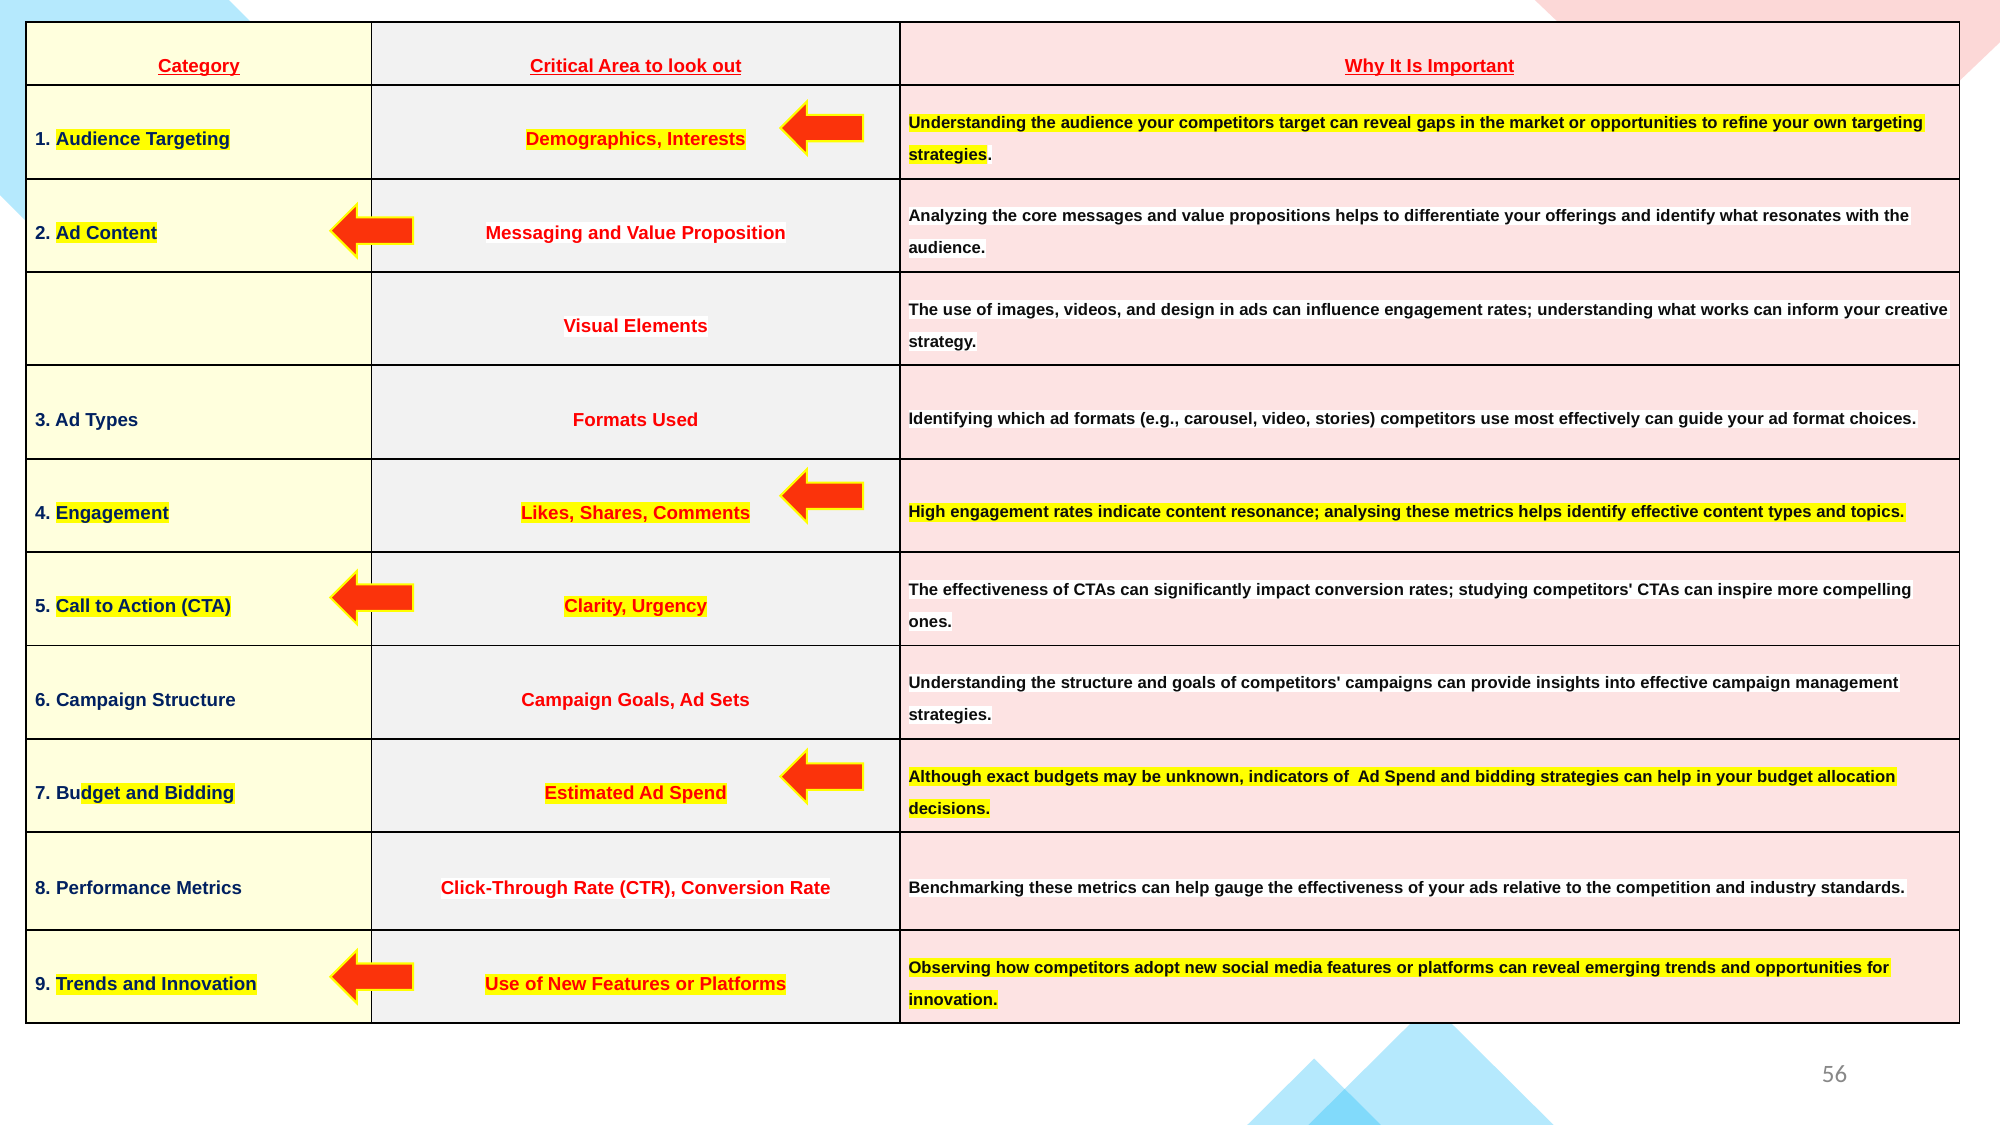

| Category | Critical Area to look out | Why It Is Important |
| --- | --- | --- |
| 1. Audience Targeting | Demographics, Interests | Understanding the audience your competitors target can reveal gaps in the market or opportunities to refine your own targeting strategies. |
| 2. Ad Content | Messaging and Value Proposition | Analyzing the core messages and value propositions helps to differentiate your offerings and identify what resonates with the audience. |
|  | Visual Elements | The use of images, videos, and design in ads can influence engagement rates; understanding what works can inform your creative strategy. |
| 3. Ad Types | Formats Used | Identifying which ad formats (e.g., carousel, video, stories) competitors use most effectively can guide your ad format choices. |
| 4. Engagement | Likes, Shares, Comments | High engagement rates indicate content resonance; analysing these metrics helps identify effective content types and topics. |
| 5. Call to Action (CTA) | Clarity, Urgency | The effectiveness of CTAs can significantly impact conversion rates; studying competitors' CTAs can inspire more compelling ones. |
| 6. Campaign Structure | Campaign Goals, Ad Sets | Understanding the structure and goals of competitors' campaigns can provide insights into effective campaign management strategies. |
| 7. Budget and Bidding | Estimated Ad Spend | Although exact budgets may be unknown, indicators of Ad Spend and bidding strategies can help in your budget allocation decisions. |
| 8. Performance Metrics | Click-Through Rate (CTR), Conversion Rate | Benchmarking these metrics can help gauge the effectiveness of your ads relative to the competition and industry standards. |
| 9. Trends and Innovation | Use of New Features or Platforms | Observing how competitors adopt new social media features or platforms can reveal emerging trends and opportunities for innovation. |

56